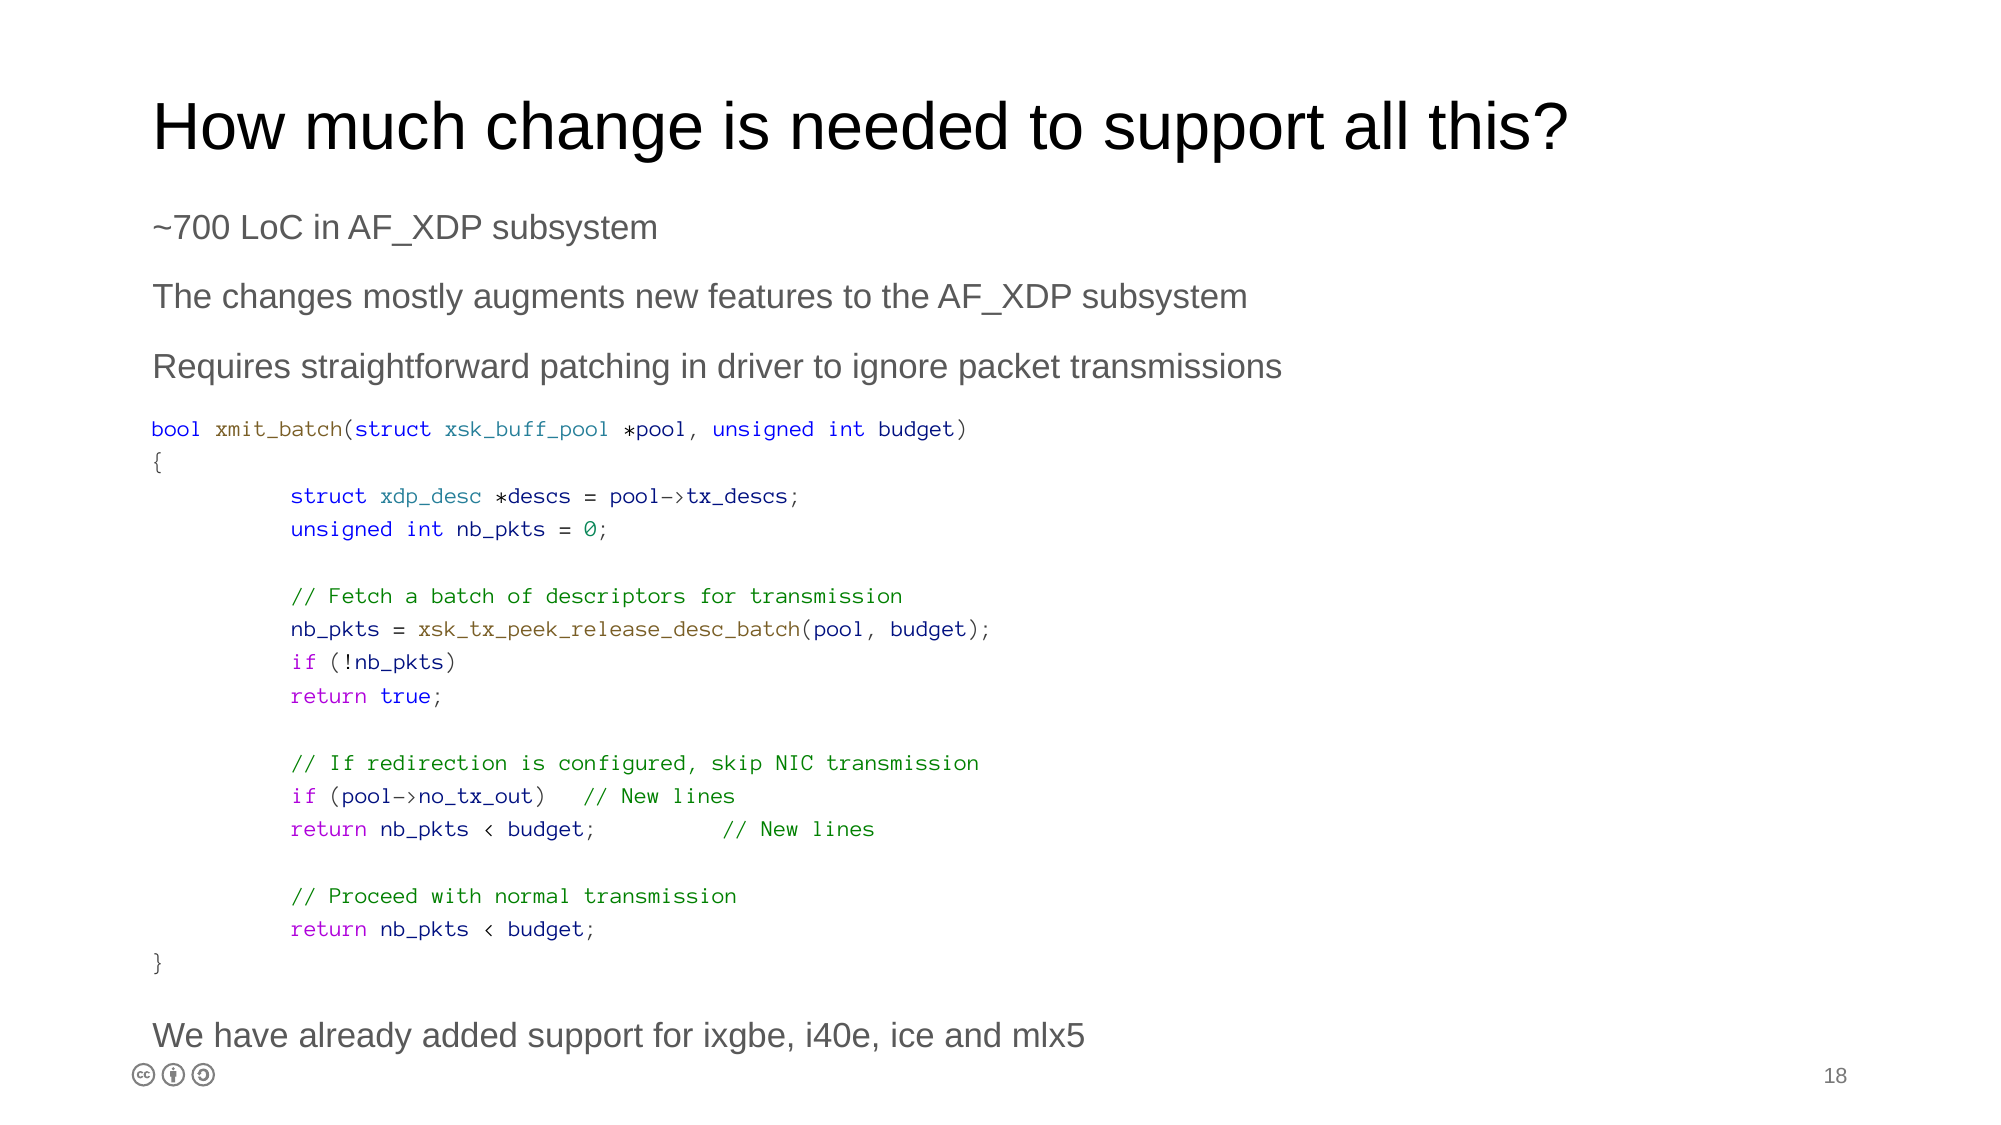

# How much change is needed to support all this?
~700 LoC in AF_XDP subsystem
The changes mostly augments new features to the AF_XDP subsystem
Requires straightforward patching in driver to ignore packet transmissions

bool xmit_batch(struct xsk_buff_pool *pool, unsigned int budget)
{
	struct xdp_desc *descs = pool->tx_descs;
	unsigned int nb_pkts = 0;
	// Fetch a batch of descriptors for transmission
	nb_pkts = xsk_tx_peek_release_desc_batch(pool, budget);
	if (!nb_pkts)
		return true;

	// If redirection is configured, skip NIC transmission
	if (pool->no_tx_out) 			 // New lines
		return nb_pkts < budget;	 // New lines

	// Proceed with normal transmission
	return nb_pkts < budget;
}

We have already added support for ixgbe, i40e, ice and mlx5
18